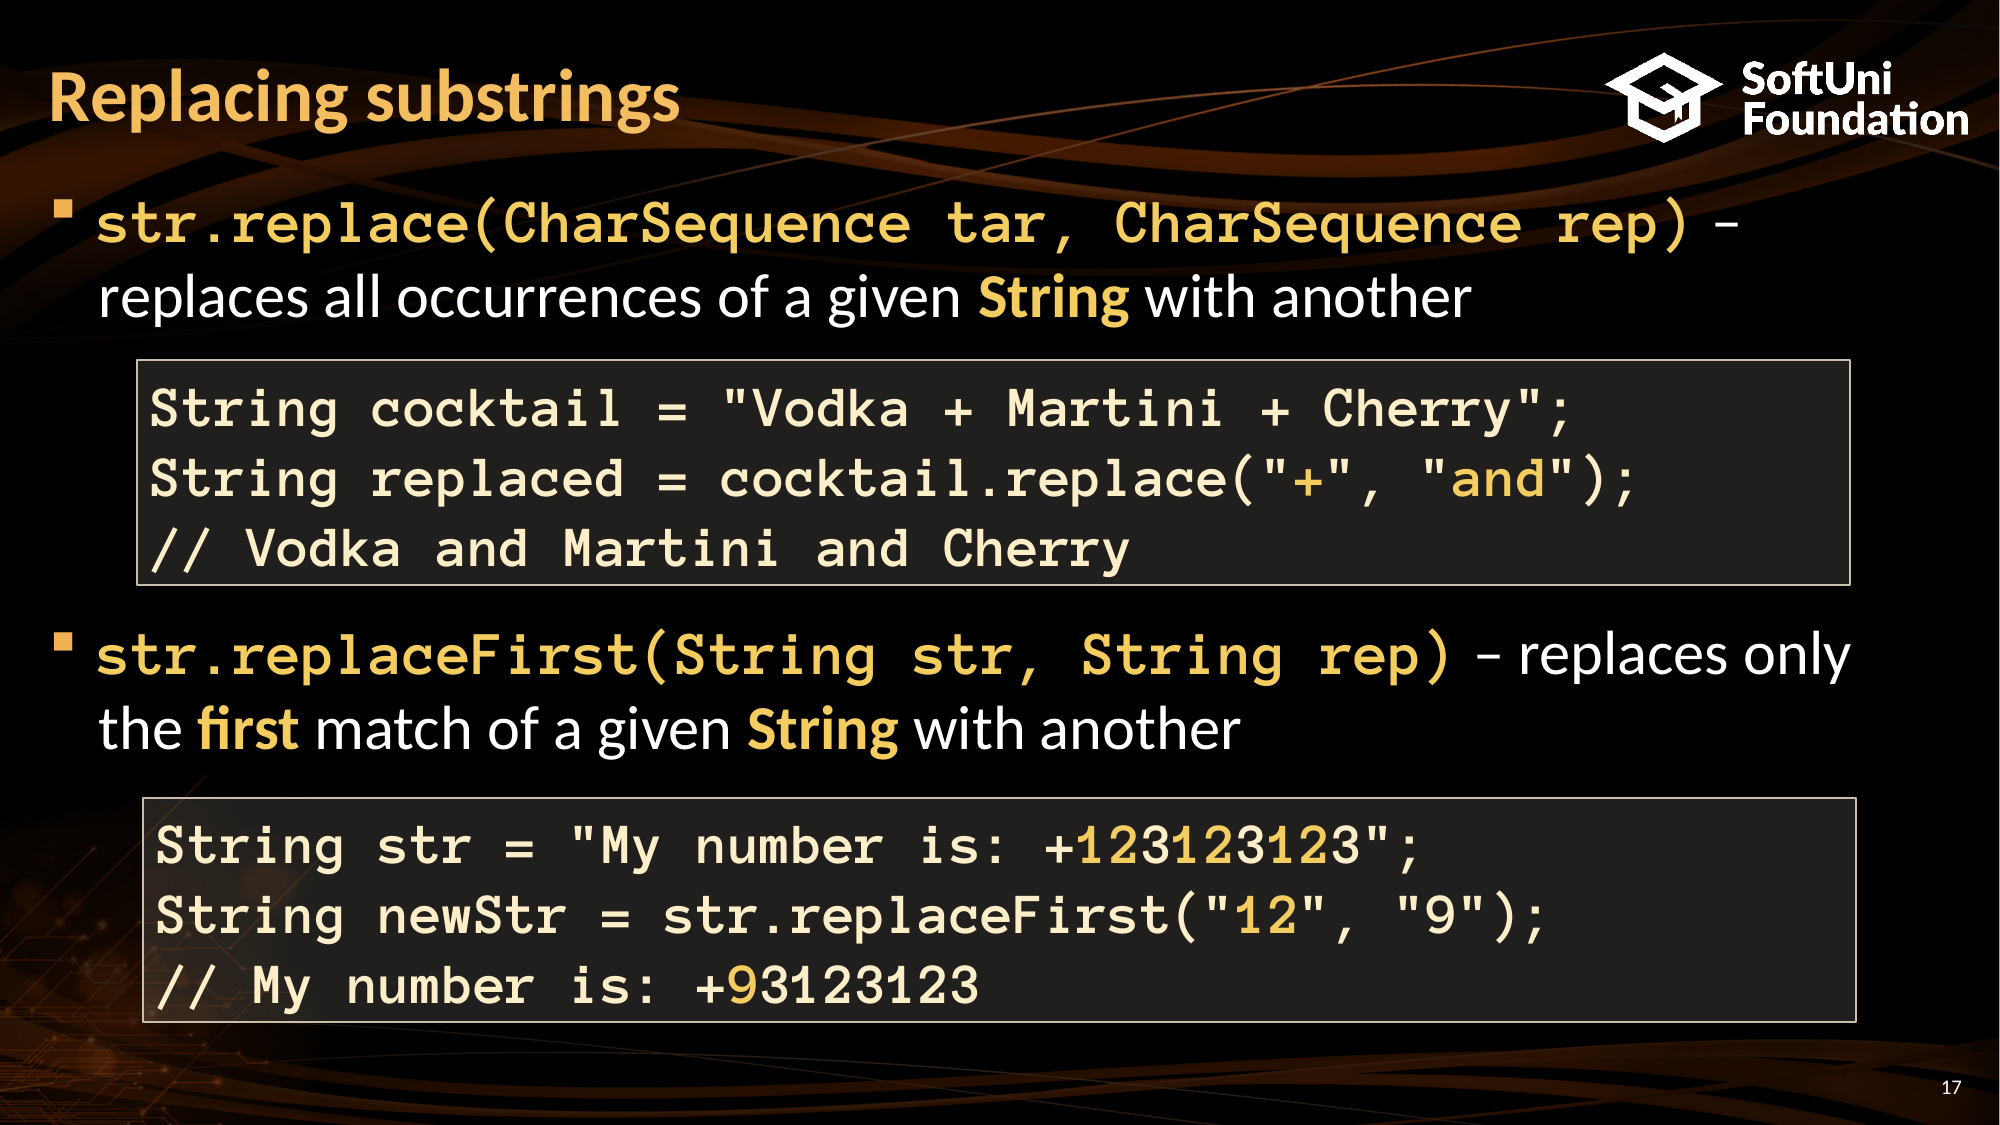

# Replacing substrings
str.replace(CharSequence tar, CharSequence rep) – replaces all occurrences of a given String with another

str.replaceFirst(String str, String rep) – replaces only the first match of a given String with another
String cocktail = "Vodka + Martini + Cherry";
String replaced = cocktail.replace("+", "and");
// Vodka and Martini and Cherry
String str = "My number is: +123123123";
String newStr = str.replaceFirst("12", "9");
// My number is: +93123123
17